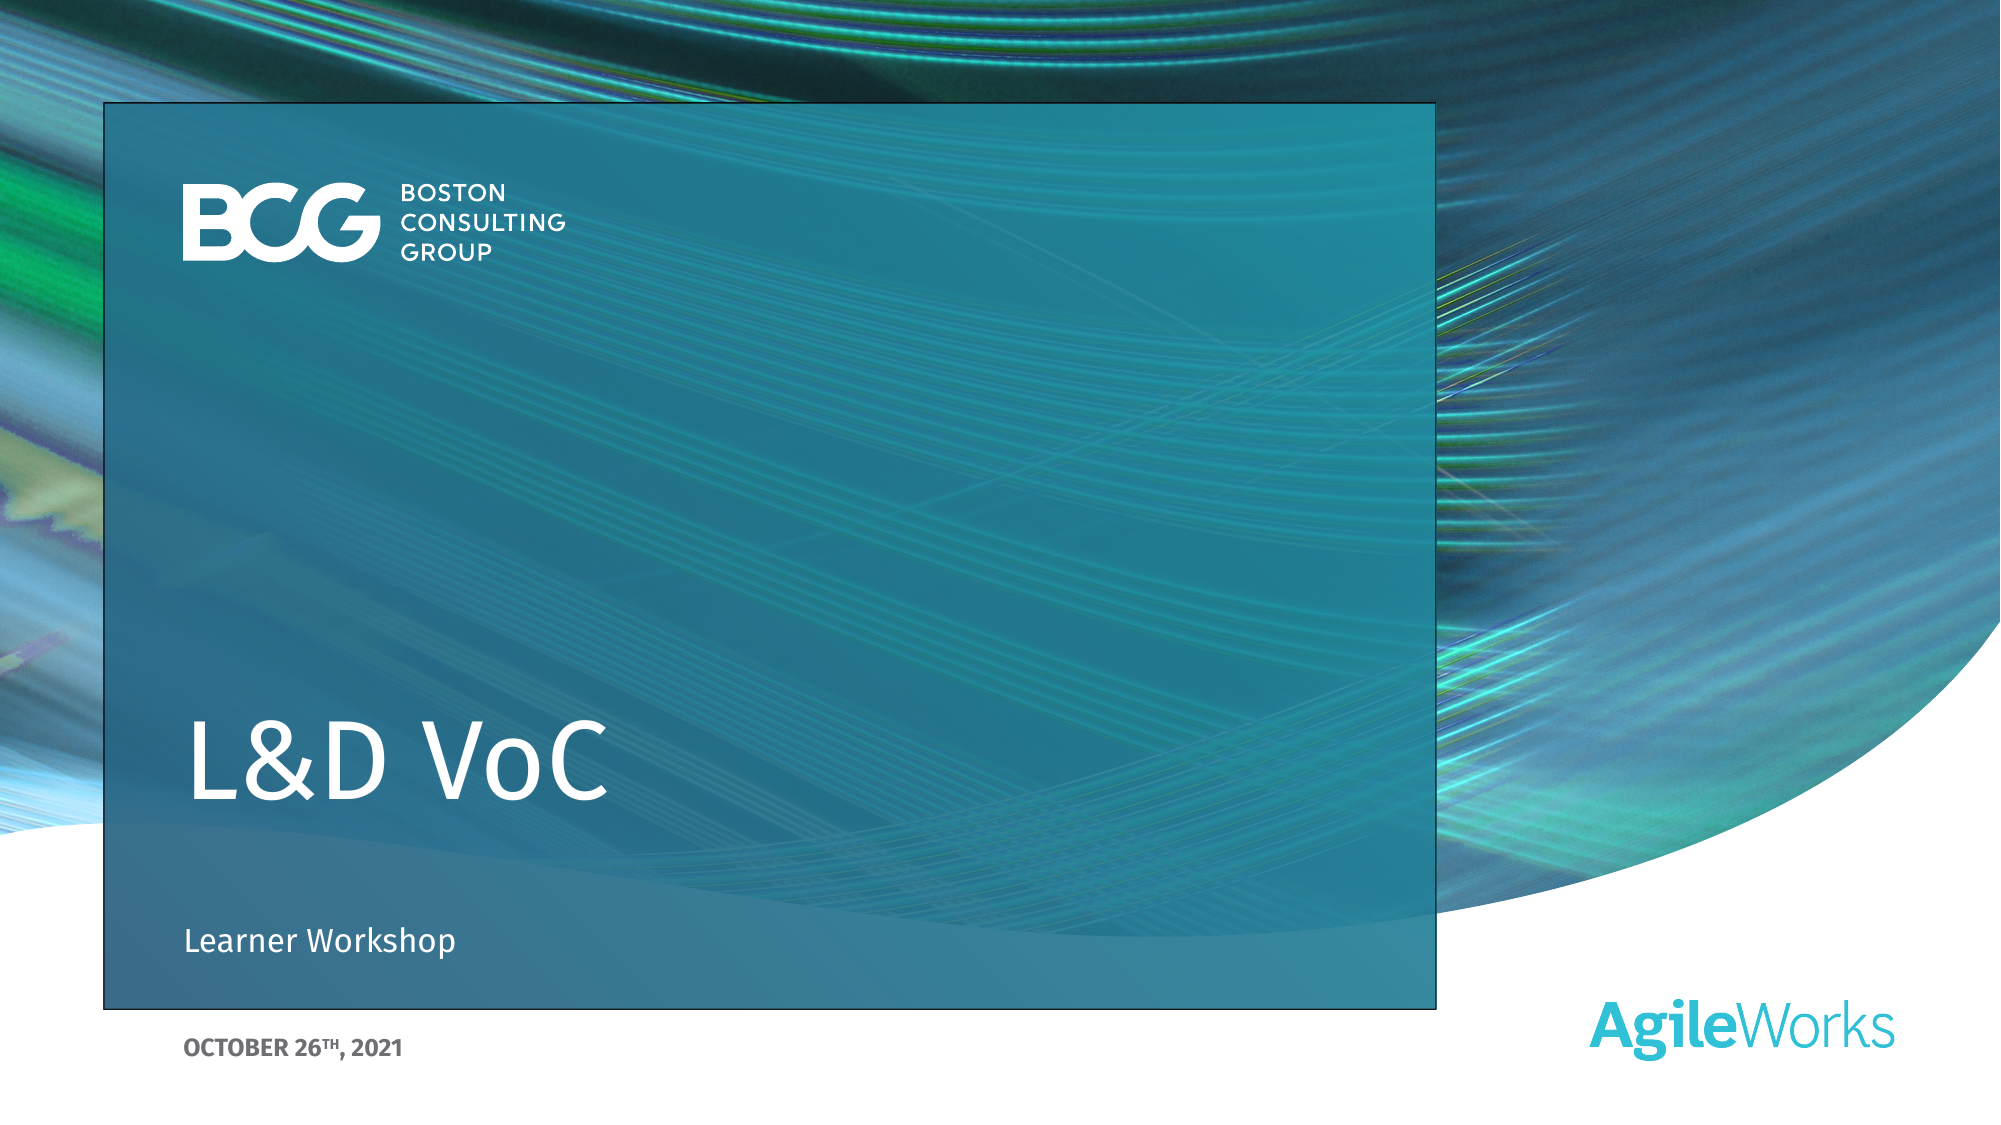

# L&D VoC
Learner Workshop
October 26th, 2021